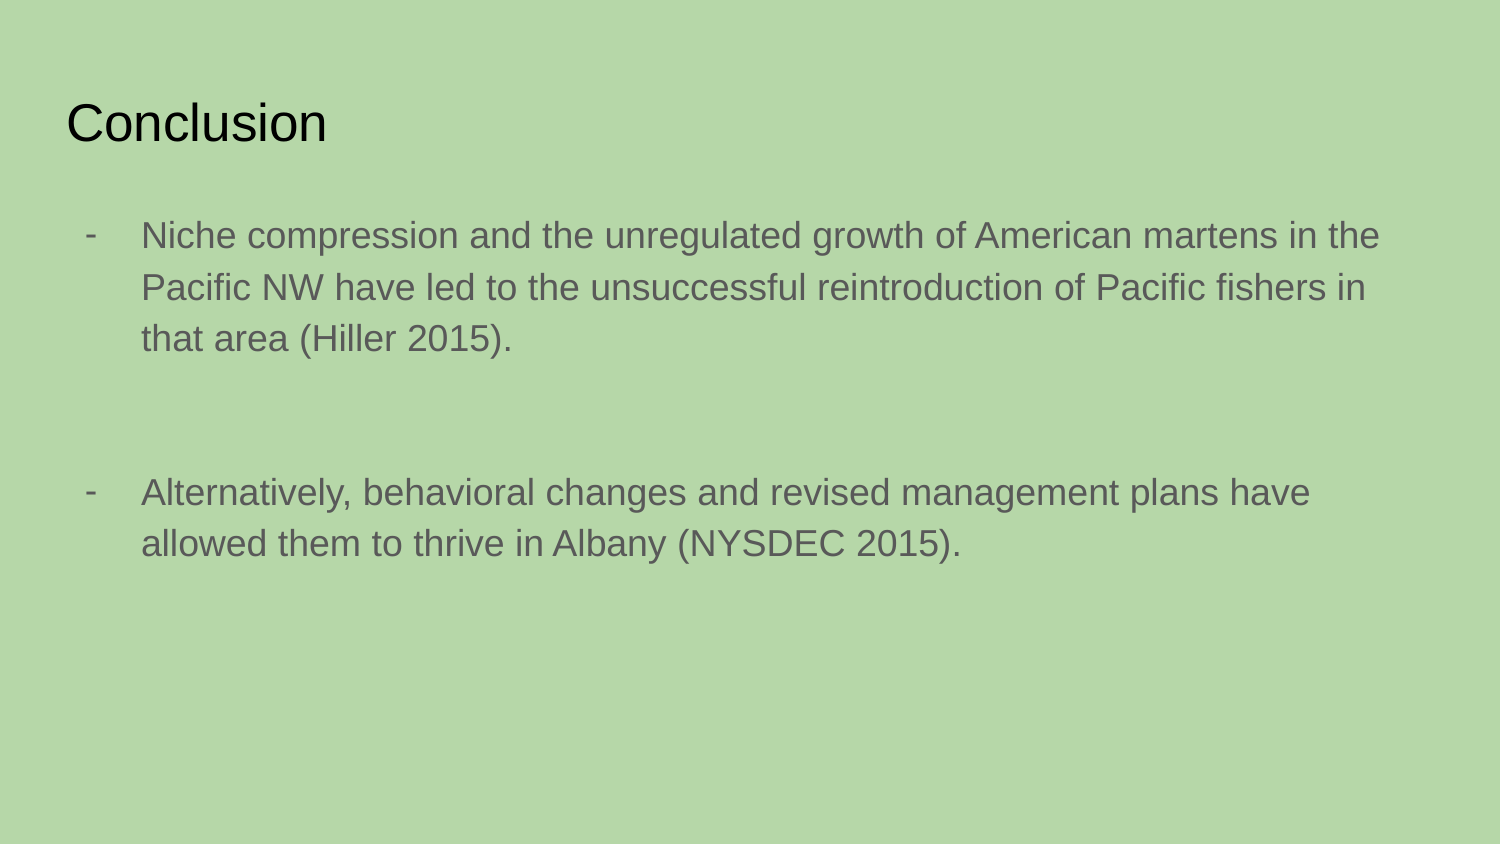

# Conclusion
Niche compression and the unregulated growth of American martens in the Pacific NW have led to the unsuccessful reintroduction of Pacific fishers in that area (Hiller 2015).

Alternatively, behavioral changes and revised management plans have allowed them to thrive in Albany (NYSDEC 2015).